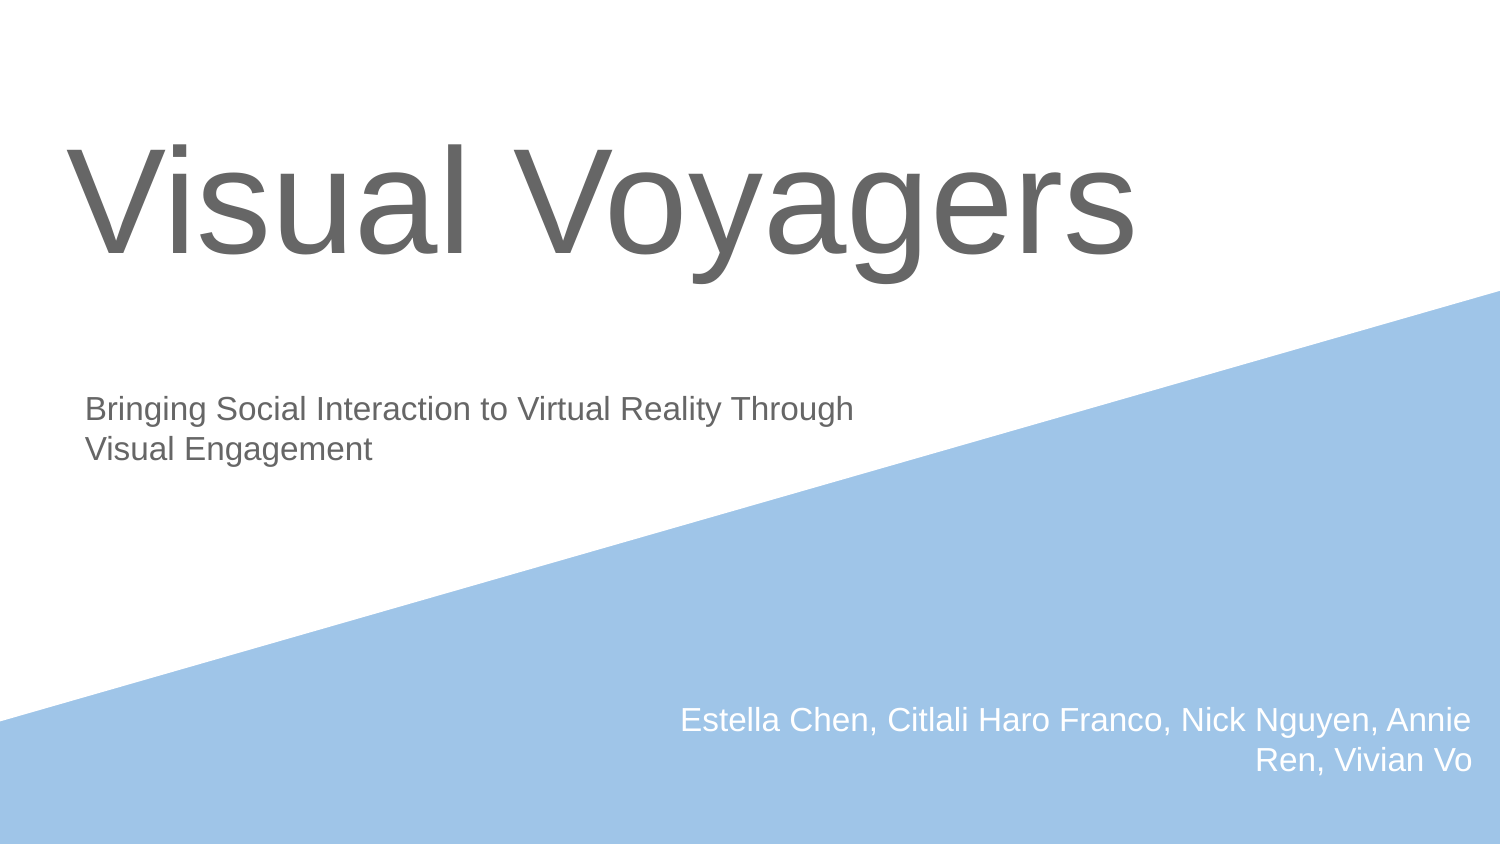

# Visual Voyagers
Estella Chen, Citlali Haro Franco, Nick Nguyen, Annie Ren, Vivian Vo
Bringing Social Interaction to Virtual Reality Through Visual Engagement
Estella Chen, Citlali Haro Franco, Nick Nguyen, Annie Ren, Vivian Vo